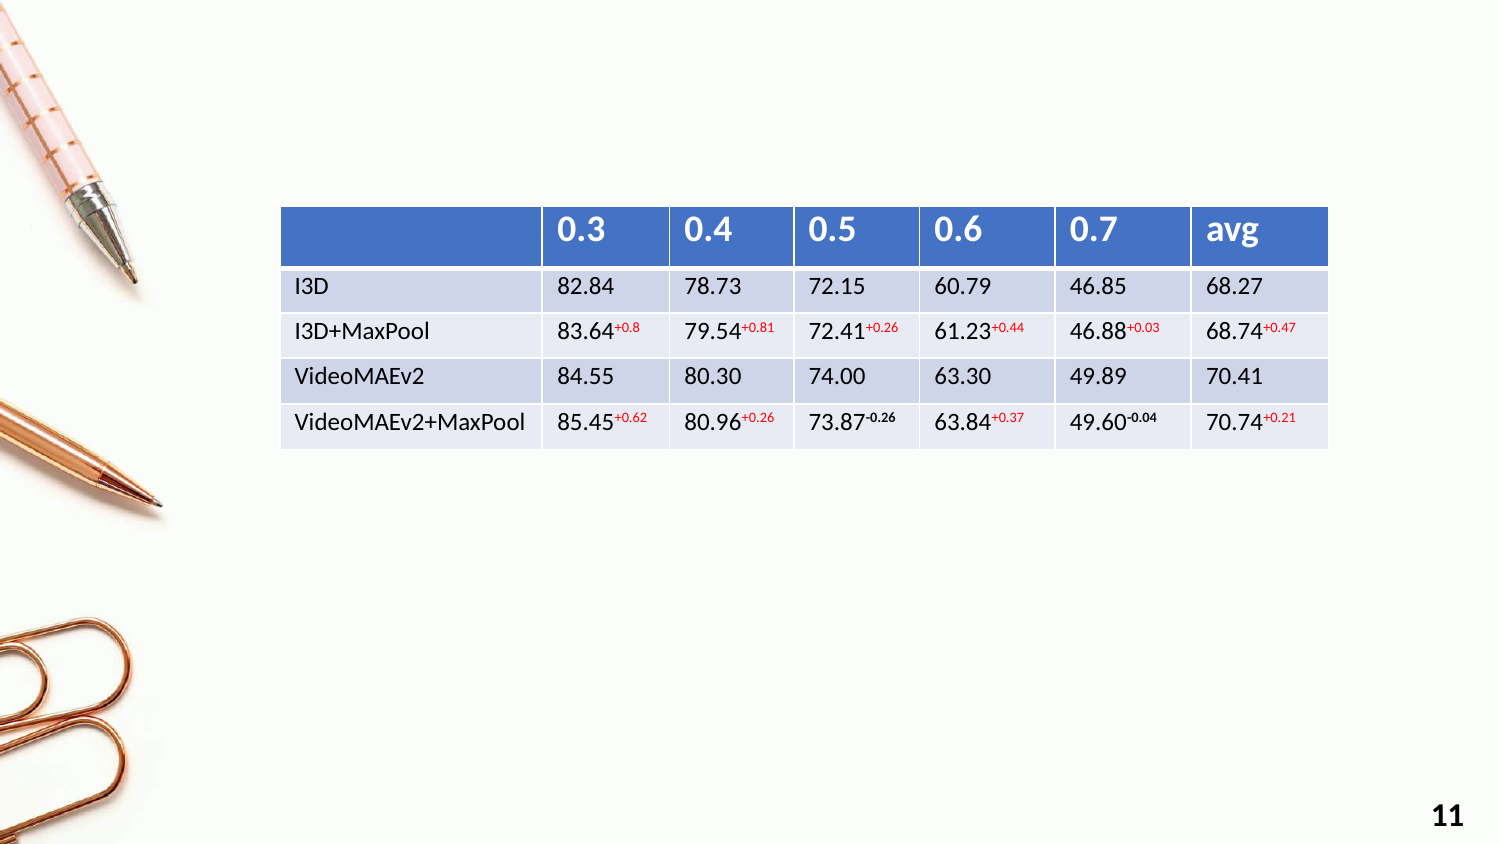

|  | 0.3 | 0.4 | 0.5 | 0.6 | 0.7 | avg |
| --- | --- | --- | --- | --- | --- | --- |
| I3D | 82.84 | 78.73 | 72.15 | 60.79 | 46.85 | 68.27 |
| I3D+MaxPool | 83.64+0.8 | 79.54+0.81 | 72.41+0.26 | 61.23+0.44 | 46.88+0.03 | 68.74+0.47 |
| VideoMAEv2 | 84.55 | 80.30 | 74.00 | 63.30 | 49.89 | 70.41 |
| VideoMAEv2+MaxPool | 85.45+0.62 | 80.96+0.26 | 73.87-0.26 | 63.84+0.37 | 49.60-0.04 | 70.74+0.21 |
11